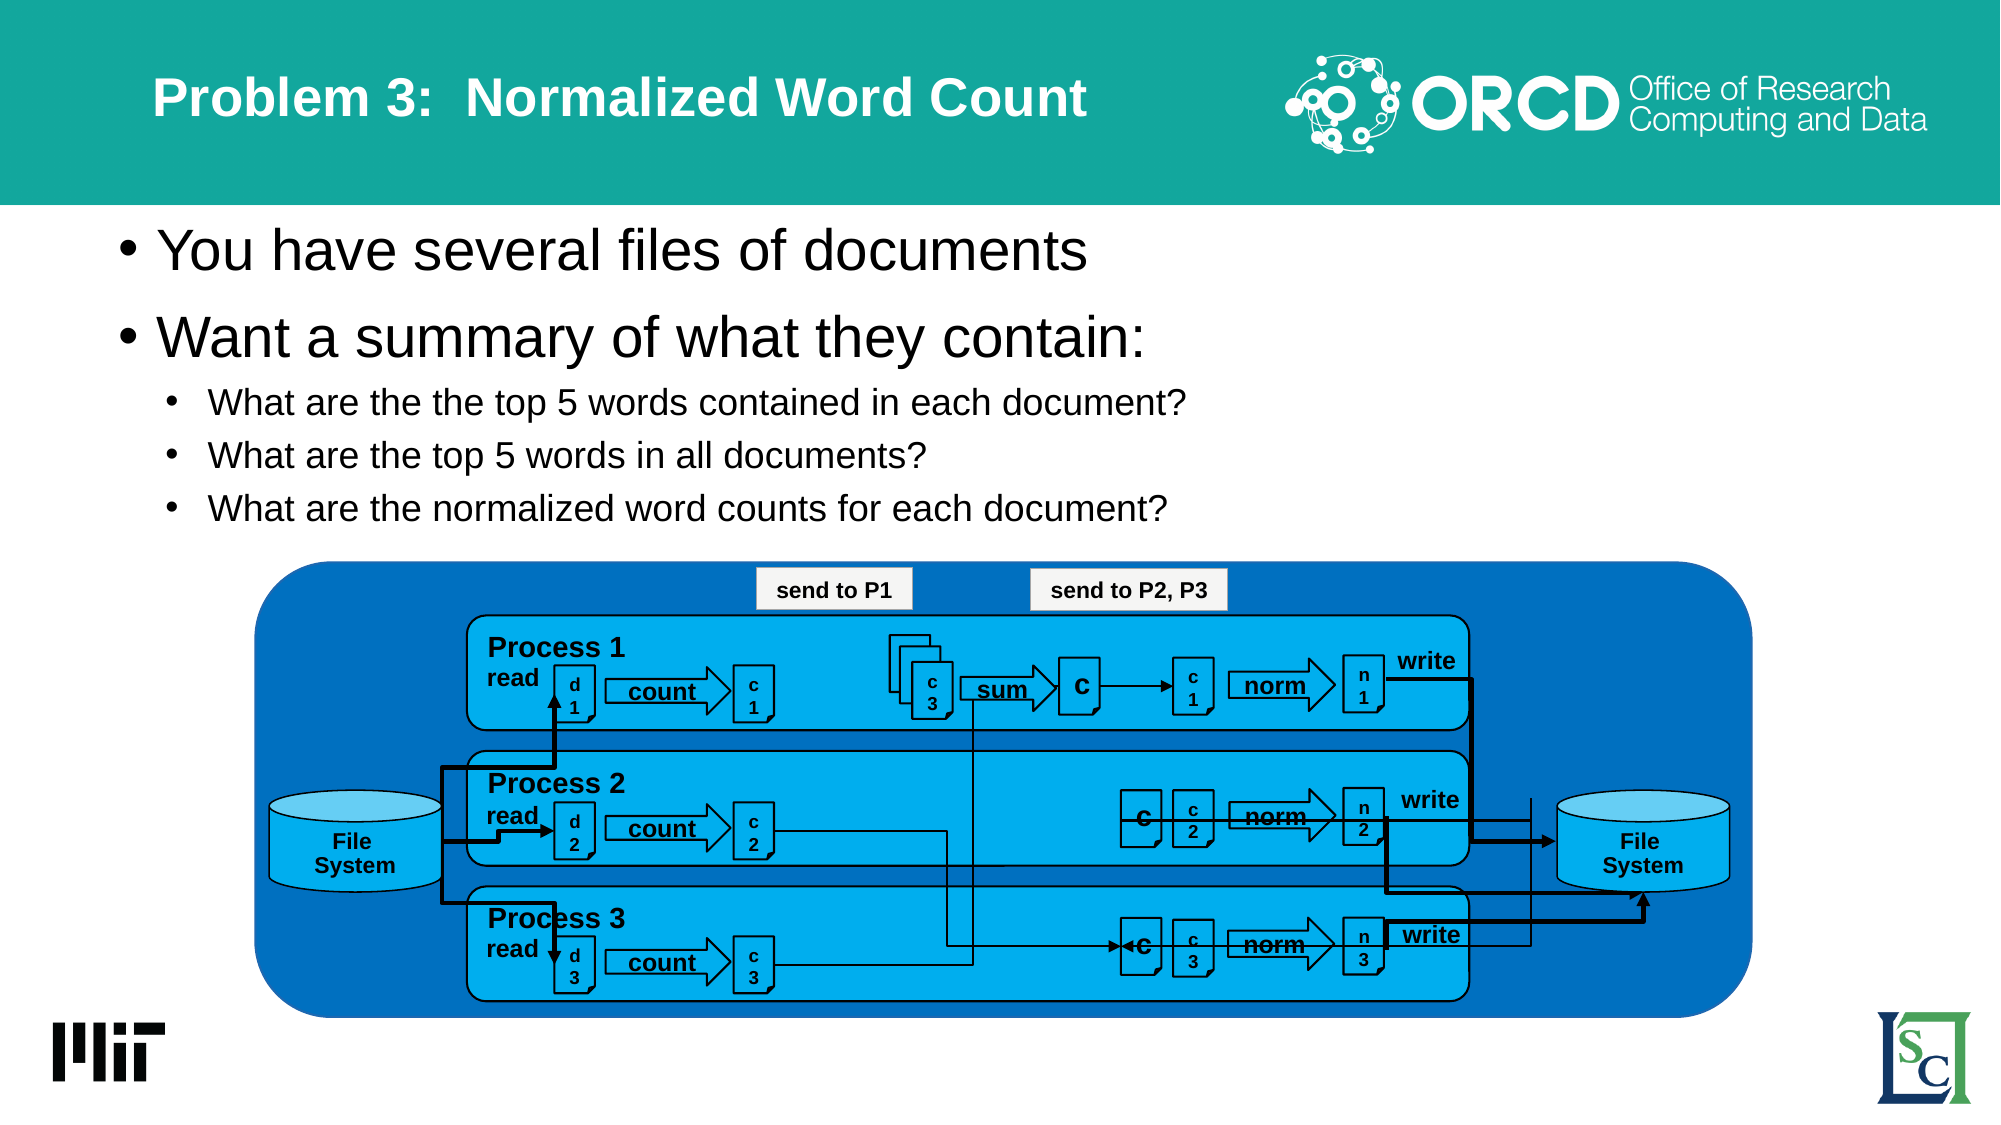

# Problem 3:  Normalized Word Count
You have several files of documents
Want a summary of what they contain:
What are the the top 5 words contained in each document?
What are the top 5 words in all documents?
What are the normalized word counts for each document?

send to P1
send to P2, P3
Process 1

c3
write
read
n1
c
c1
norm
d1
c1
count
sum
Process 2
write
n2
norm
c
c2
read
d2
c2
count
Process 3
write
norm
n3
c
c3
read
d3
c3
count
File
System
File
System